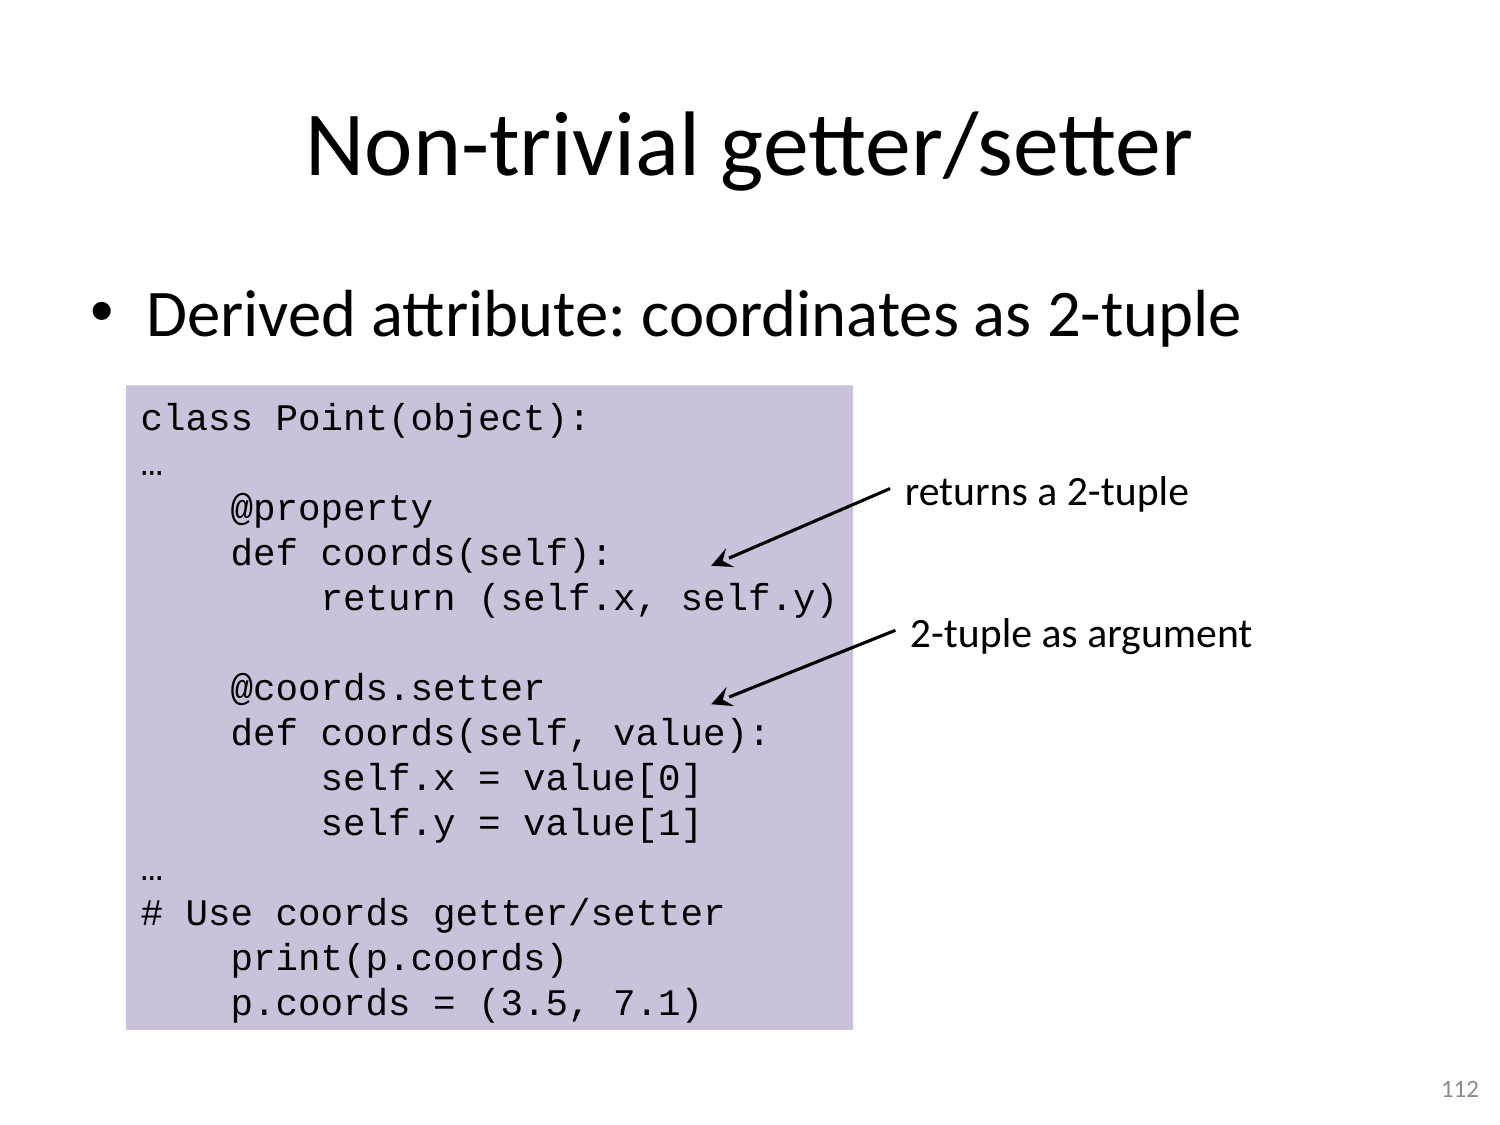

# Non-trivial getter/setter
Derived attribute: coordinates as 2-tuple
class Point(object):
…
    @property
    def coords(self):
        return (self.x, self.y)

    @coords.setter
    def coords(self, value):
        self.x = value[0]
        self.y = value[1]
…
# Use coords getter/setter
    print(p.coords)
    p.coords = (3.5, 7.1)
returns a 2-tuple
2-tuple as argument
112